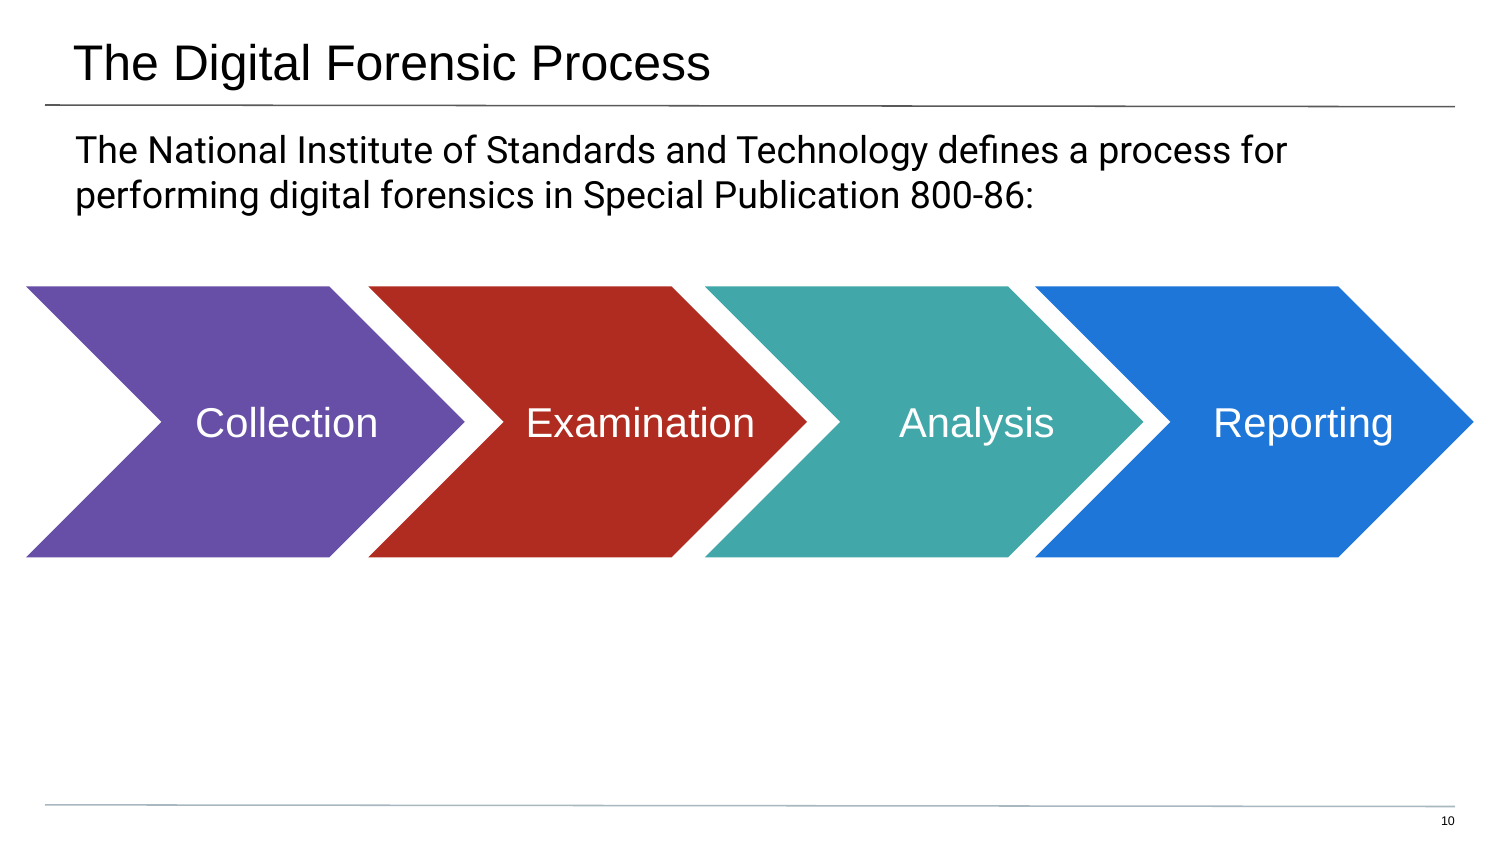

# The Digital Forensic Process
The National Institute of Standards and Technology defines a process for performing digital forensics in Special Publication 800-86:

Examination
Analysis
Reporting
Collection
10